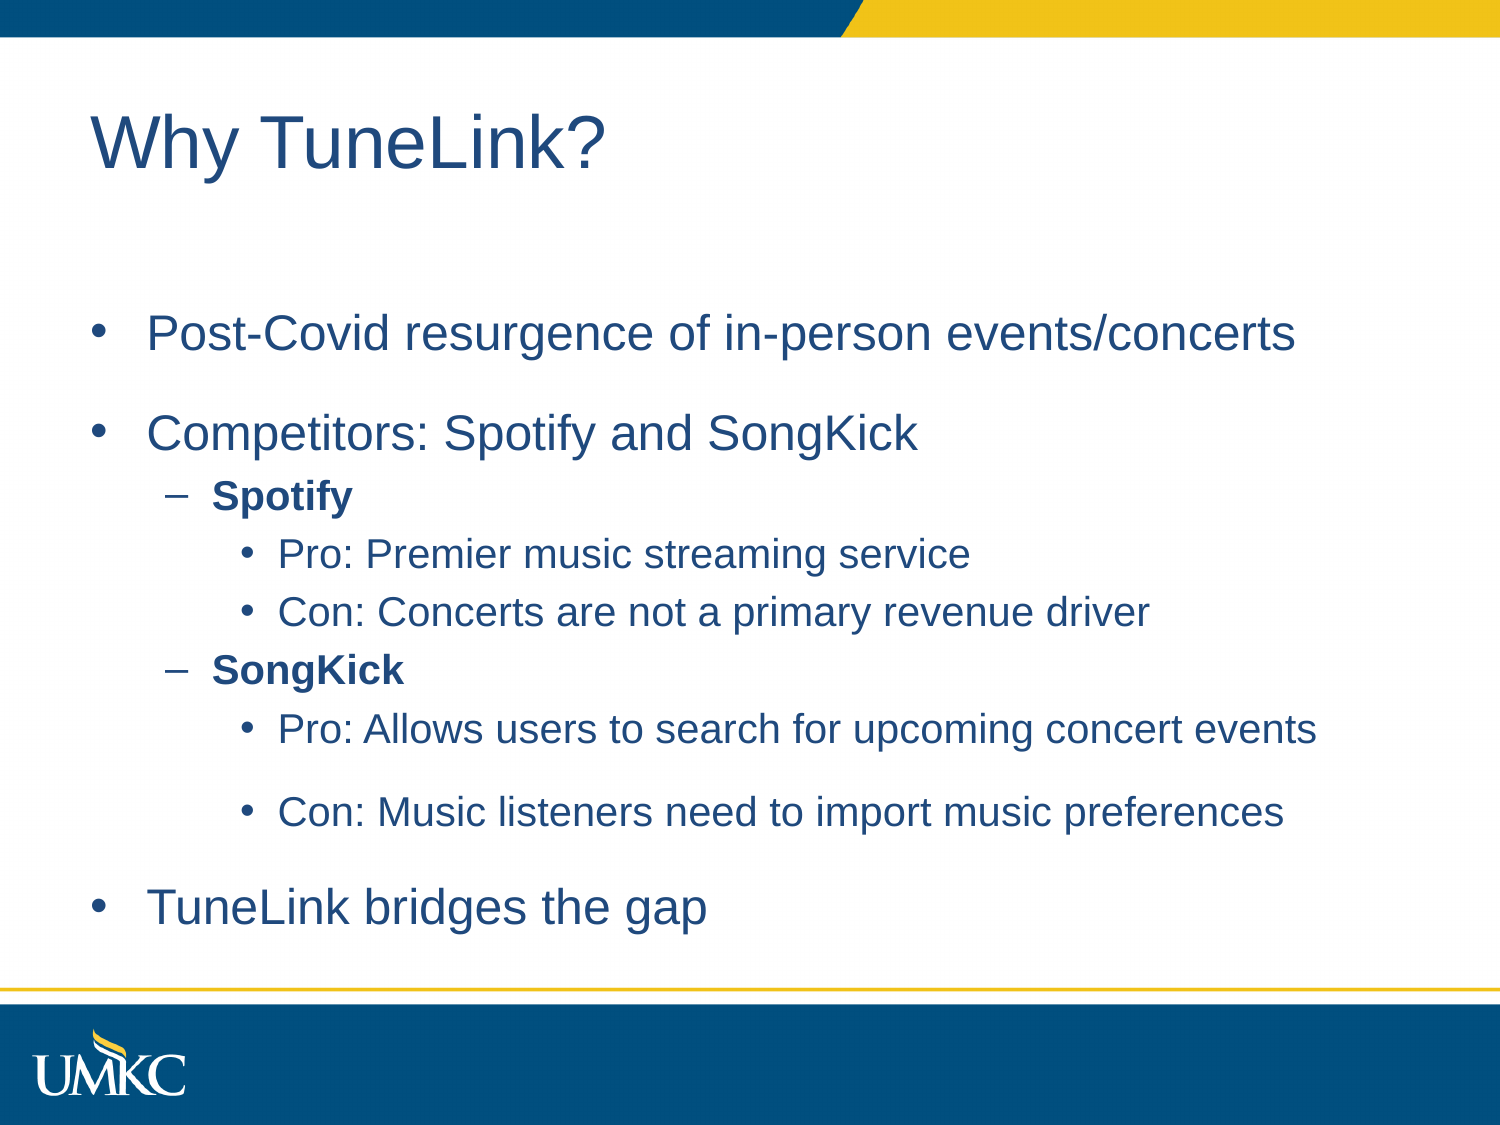

# Why TuneLink?
Post-Covid resurgence of in-person events/concerts
Competitors: Spotify and SongKick
Spotify
Pro: Premier music streaming service
Con: Concerts are not a primary revenue driver
SongKick
Pro: Allows users to search for upcoming concert events
Con: Music listeners need to import music preferences
TuneLink bridges the gap